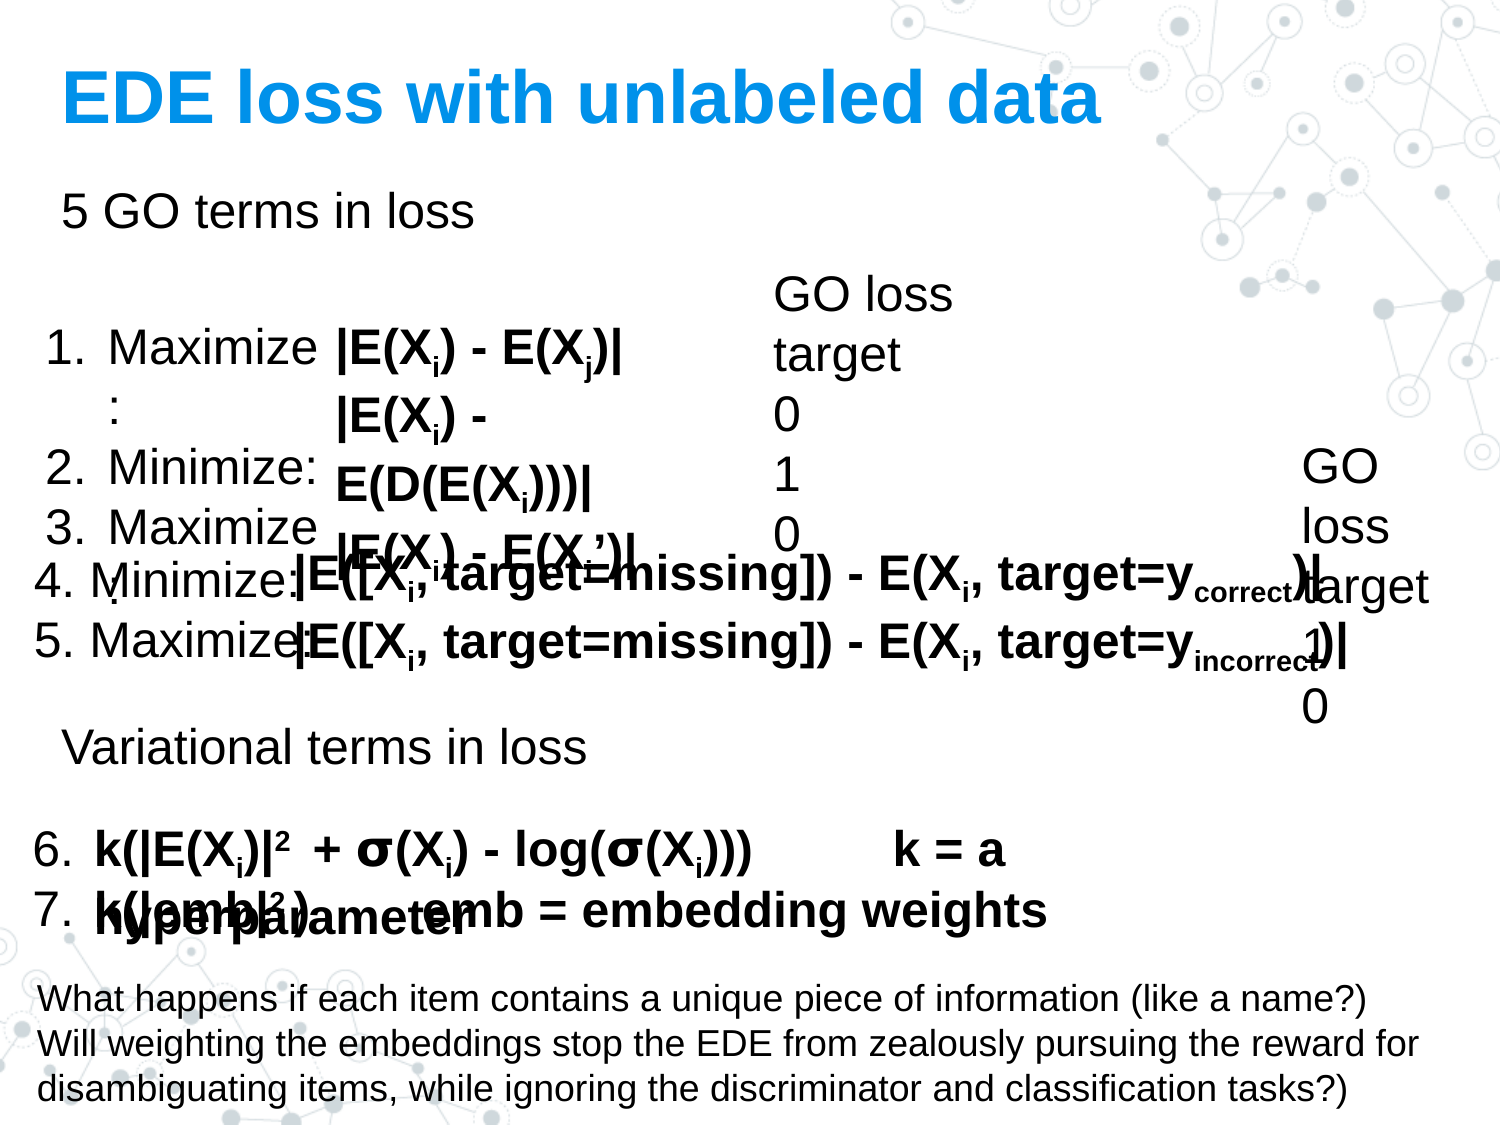

# EDE loss with unlabeled data
5 GO terms in loss
GO loss target
0
1
0
|E(Xi) - E(Xj)|
|E(Xi) - E(D(E(Xi)))|
|E(Xi) - E(Xi’)|
Maximize:
Minimize:
Maximize:
GO loss
target
1
0
|E([Xi, target=missing]) - E(Xi, target=ycorrect)|
|E([Xi, target=missing]) - E(Xi, target=yincorrect)|
4. Minimize:
5. Maximize:
Variational terms in loss
6.
7.
k(|E(Xi)|2  + 𝞂(Xi) - log(𝞂(Xi)))          k = a hyperparameter
k(|emb|2 )        emb = embedding weights
What happens if each item contains a unique piece of information (like a name?) Will weighting the embeddings stop the EDE from zealously pursuing the reward for disambiguating items, while ignoring the discriminator and classification tasks?)